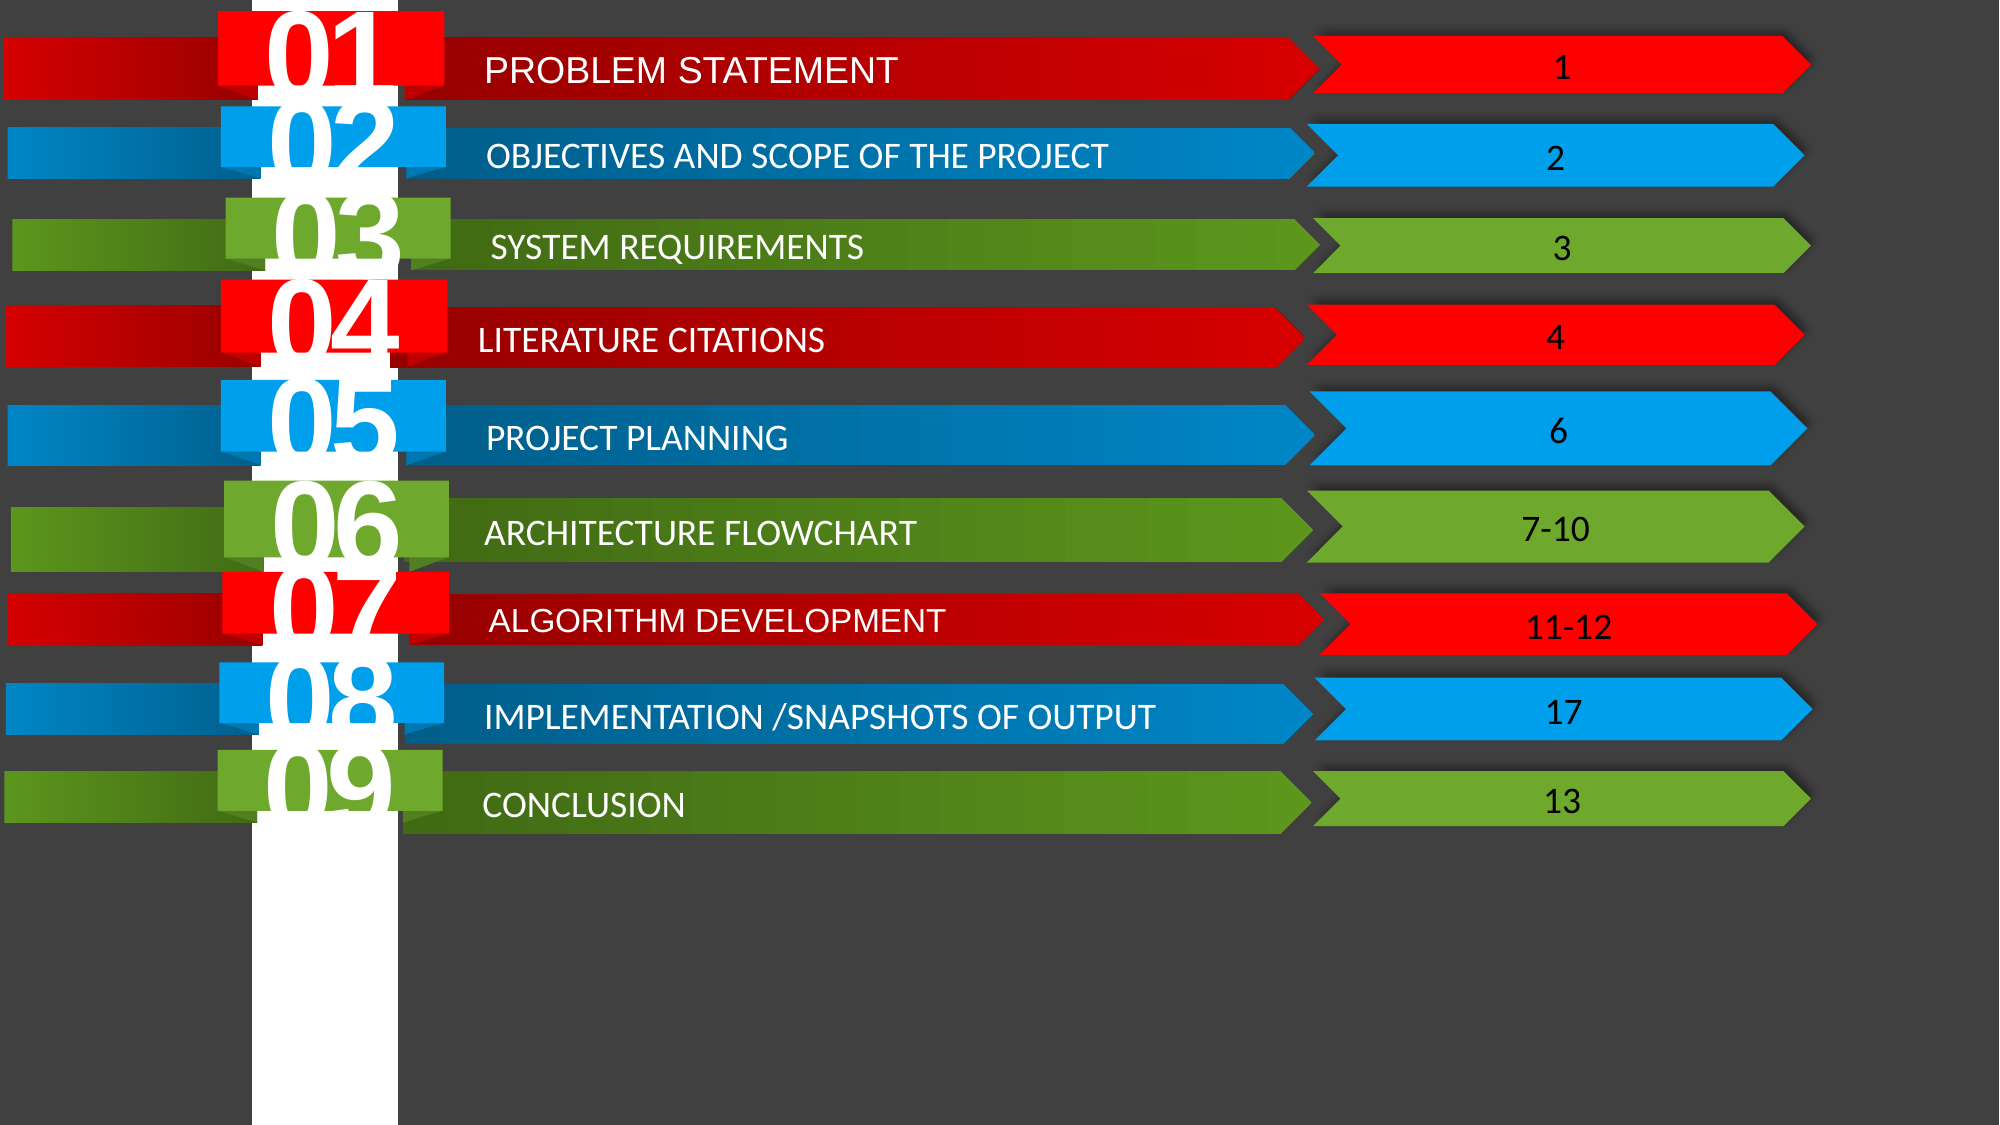

01

PROBLEM STATEMENT
1
02

OBJECTIVES AND SCOPE OF THE PROJECT
2
03

SYSTEM REQUIREMENTS
3
04

 LITERATURE CITATIONS
4
05

PROJECT PLANNING
6
06

ARCHITECTURE FLOWCHART

7-10
07

ALGORITHM DEVELOPMENT
11-12
08

IMPLEMENTATION /SNAPSHOTS OF OUTPUT
17
09

CONCLUSION
13